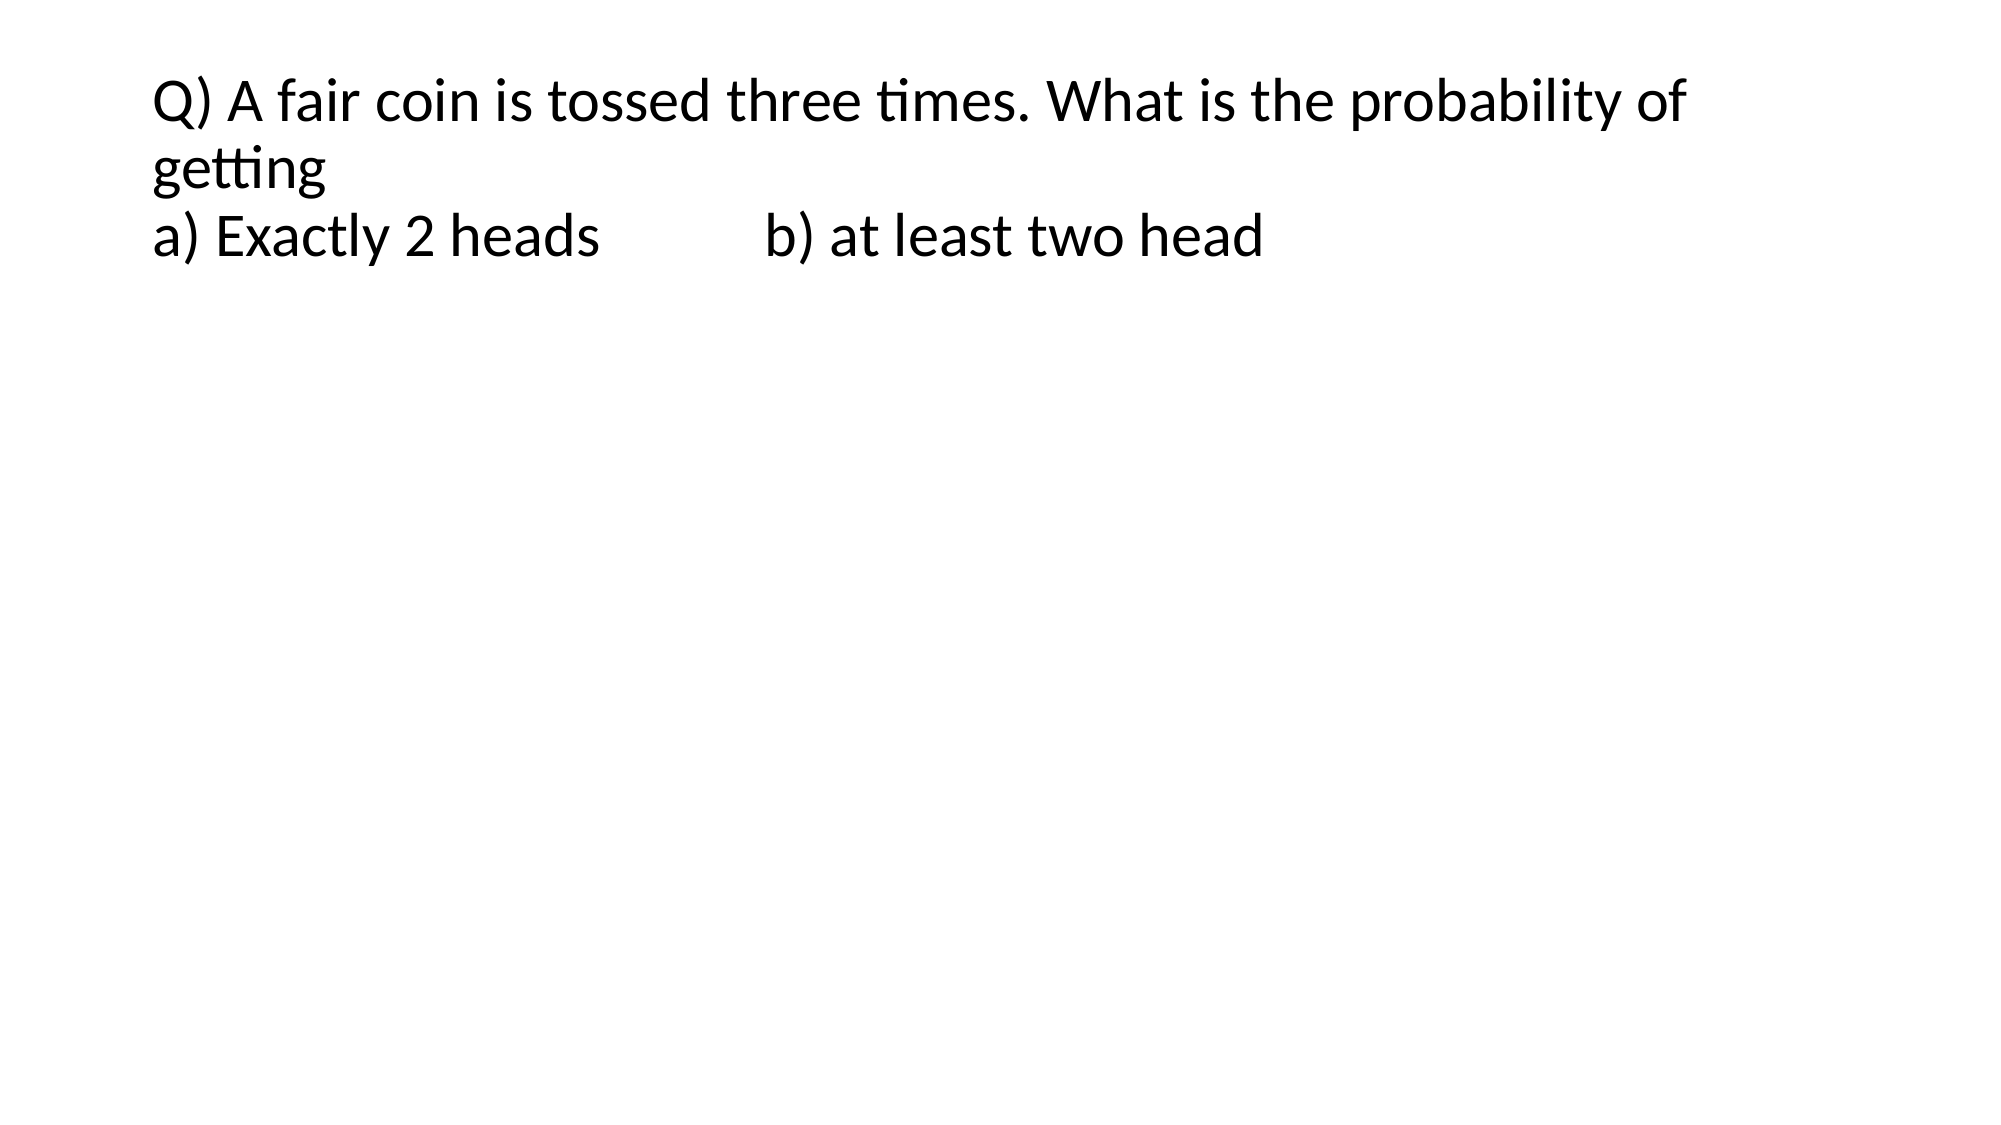

# Q) A fair coin is tossed three times. What is the probability of getting a) Exactly 2 heads		b) at least two head